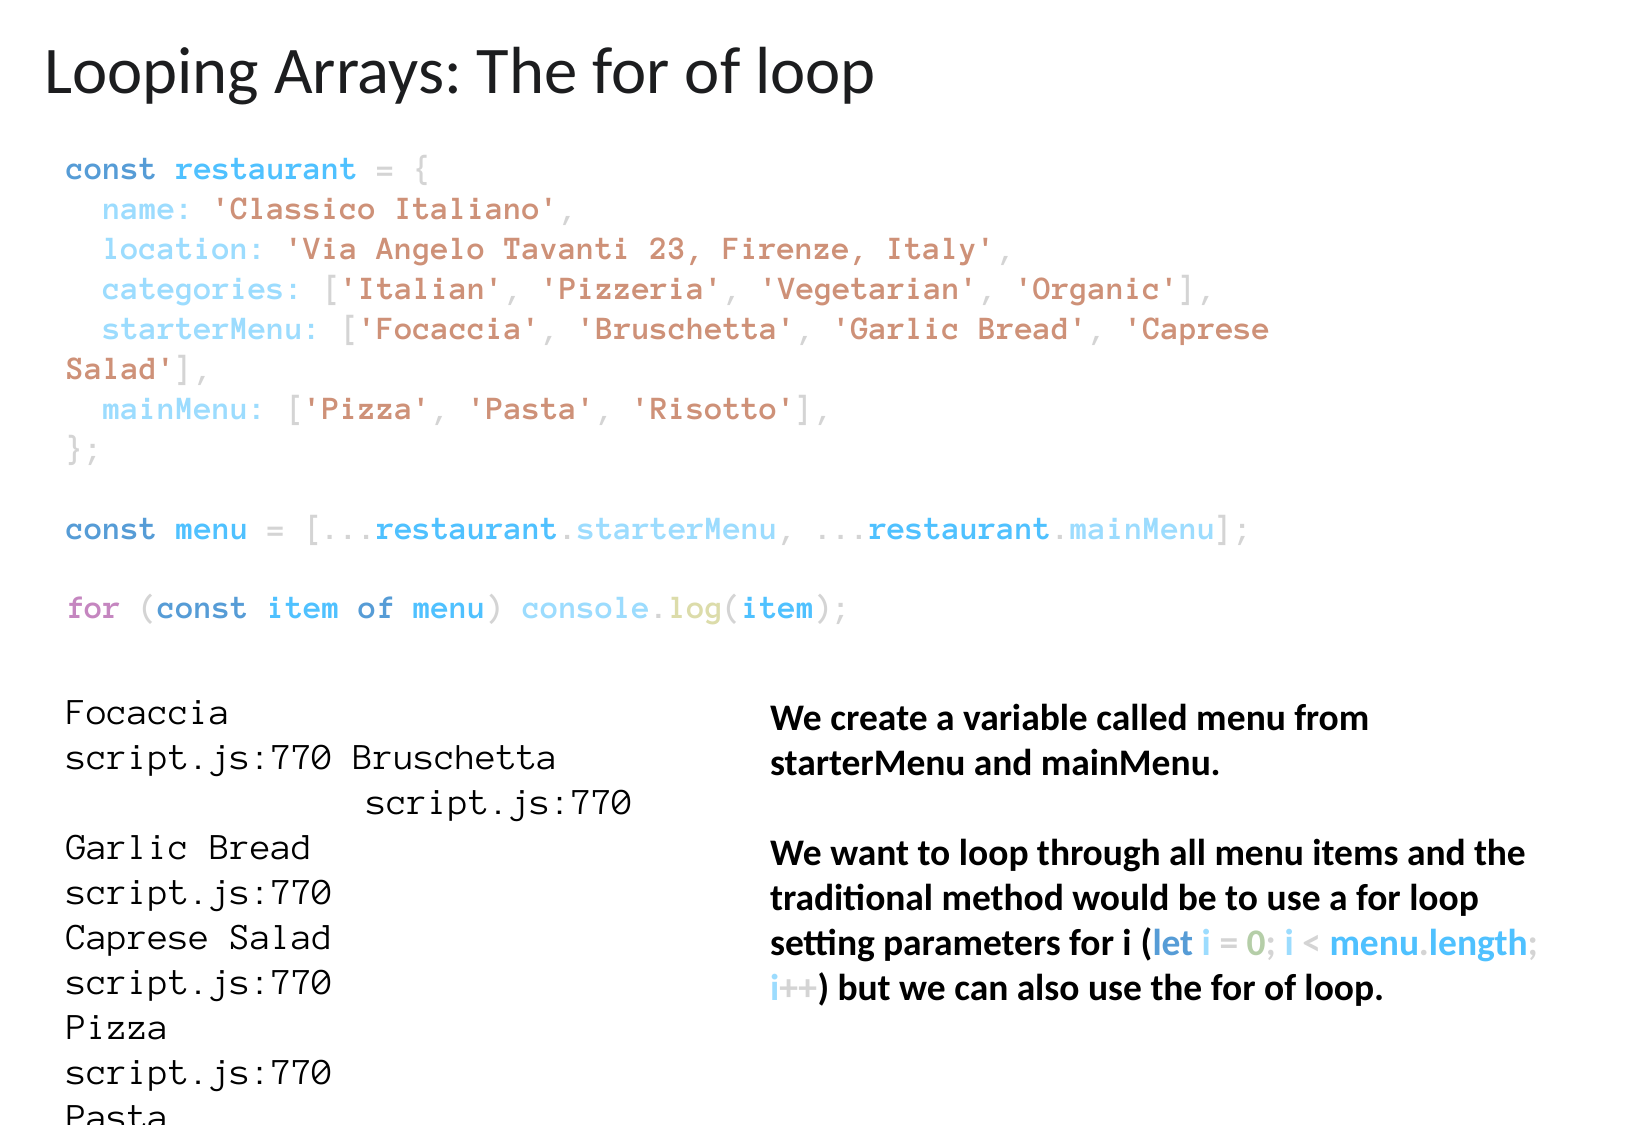

Looping Arrays: The for of loop
const restaurant = {
  name: 'Classico Italiano',
  location: 'Via Angelo Tavanti 23, Firenze, Italy',
  categories: ['Italian', 'Pizzeria', 'Vegetarian', 'Organic'],
  starterMenu: ['Focaccia', 'Bruschetta', 'Garlic Bread', 'Caprese Salad'],
  mainMenu: ['Pizza', 'Pasta', 'Risotto'],
};
const menu = [...restaurant.starterMenu, ...restaurant.mainMenu];

for (const item of menu) console.log(item);

Focaccia			script.js:770 Bruschetta			script.js:770
Garlic Bread		script.js:770
Caprese Salad		script.js:770
Pizza				script.js:770
Pasta				script.js:770 Risotto				script.js:770
We create a variable called menu from starterMenu and mainMenu.

We want to loop through all menu items and the traditional method would be to use a for loop setting parameters for i (let i = 0; i < menu.length; i++) but we can also use the for of loop.